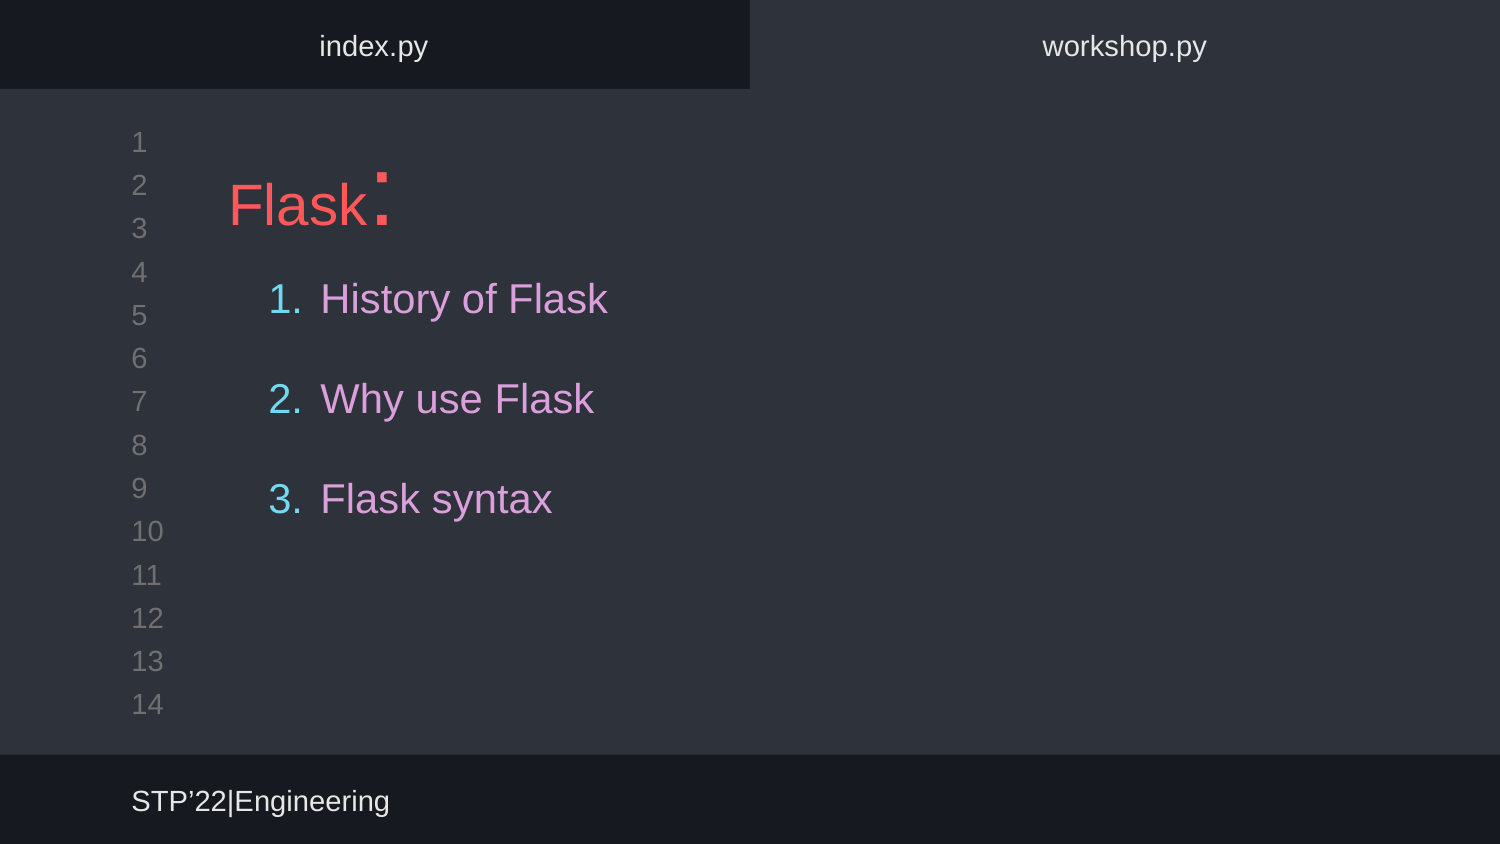

index.py
workshop.py
# Flask:
History of Flask

Why use Flask

Flask syntax

STP’22|Engineering